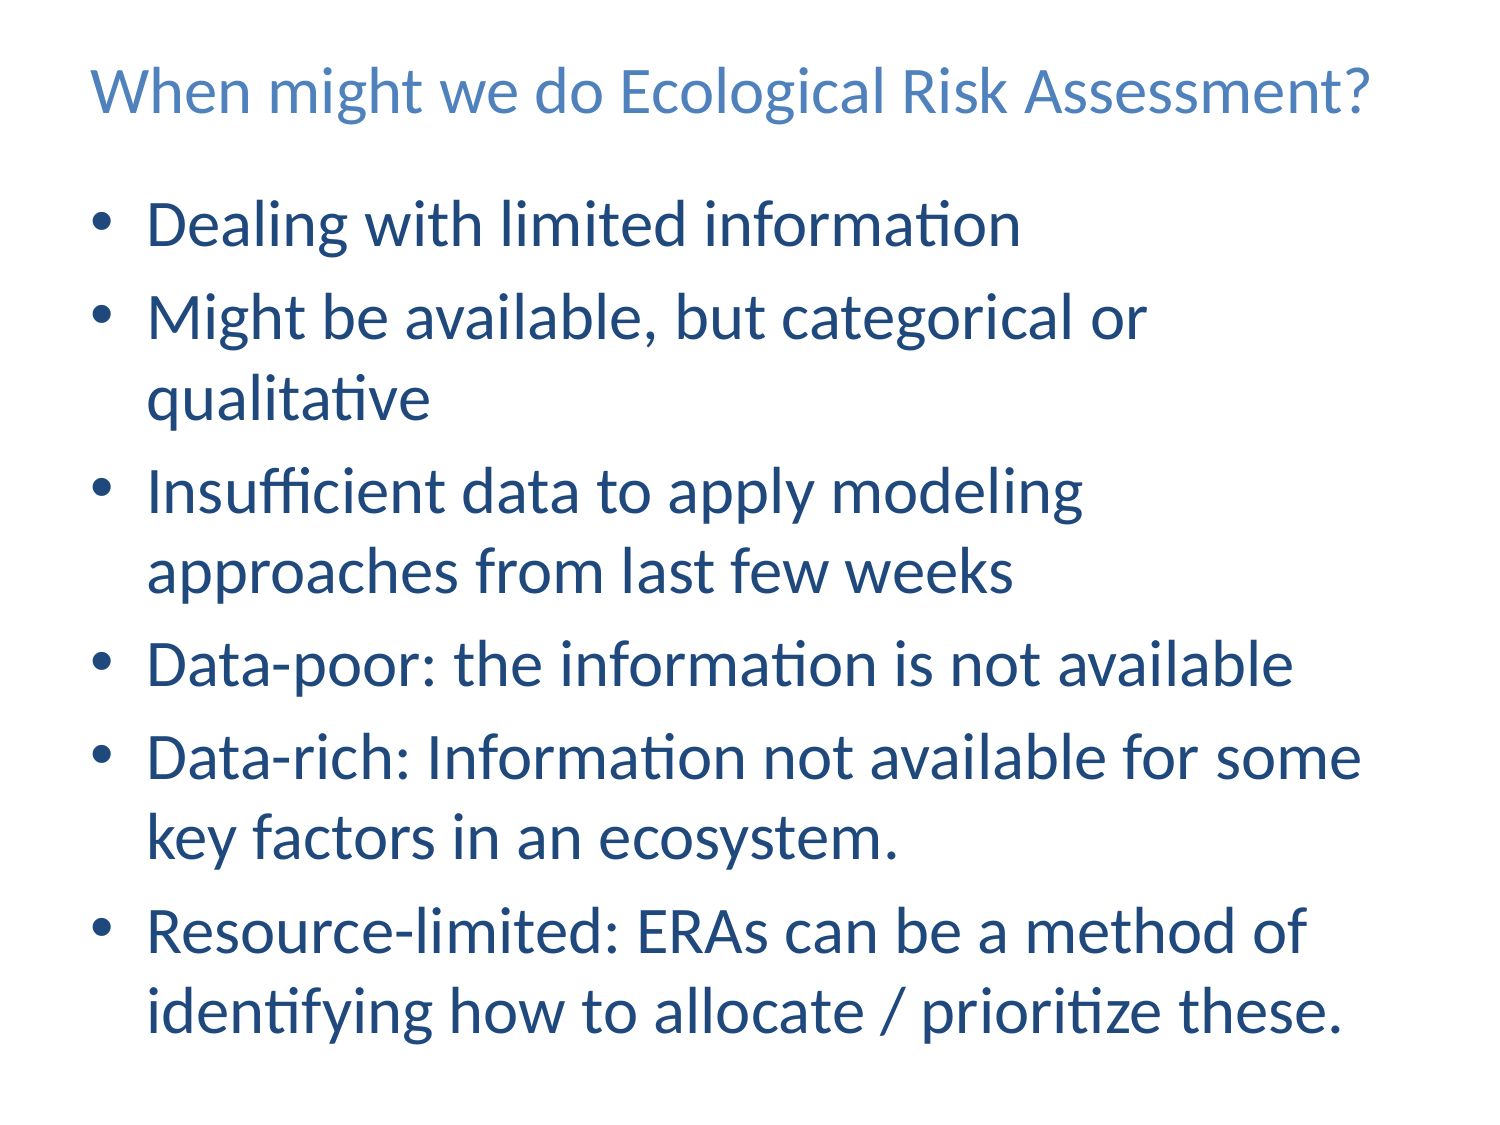

# When might we do Ecological Risk Assessment?
Dealing with limited information
Might be available, but categorical or qualitative
Insufficient data to apply modeling approaches from last few weeks
Data-poor: the information is not available
Data-rich: Information not available for some key factors in an ecosystem.
Resource-limited: ERAs can be a method of identifying how to allocate / prioritize these.